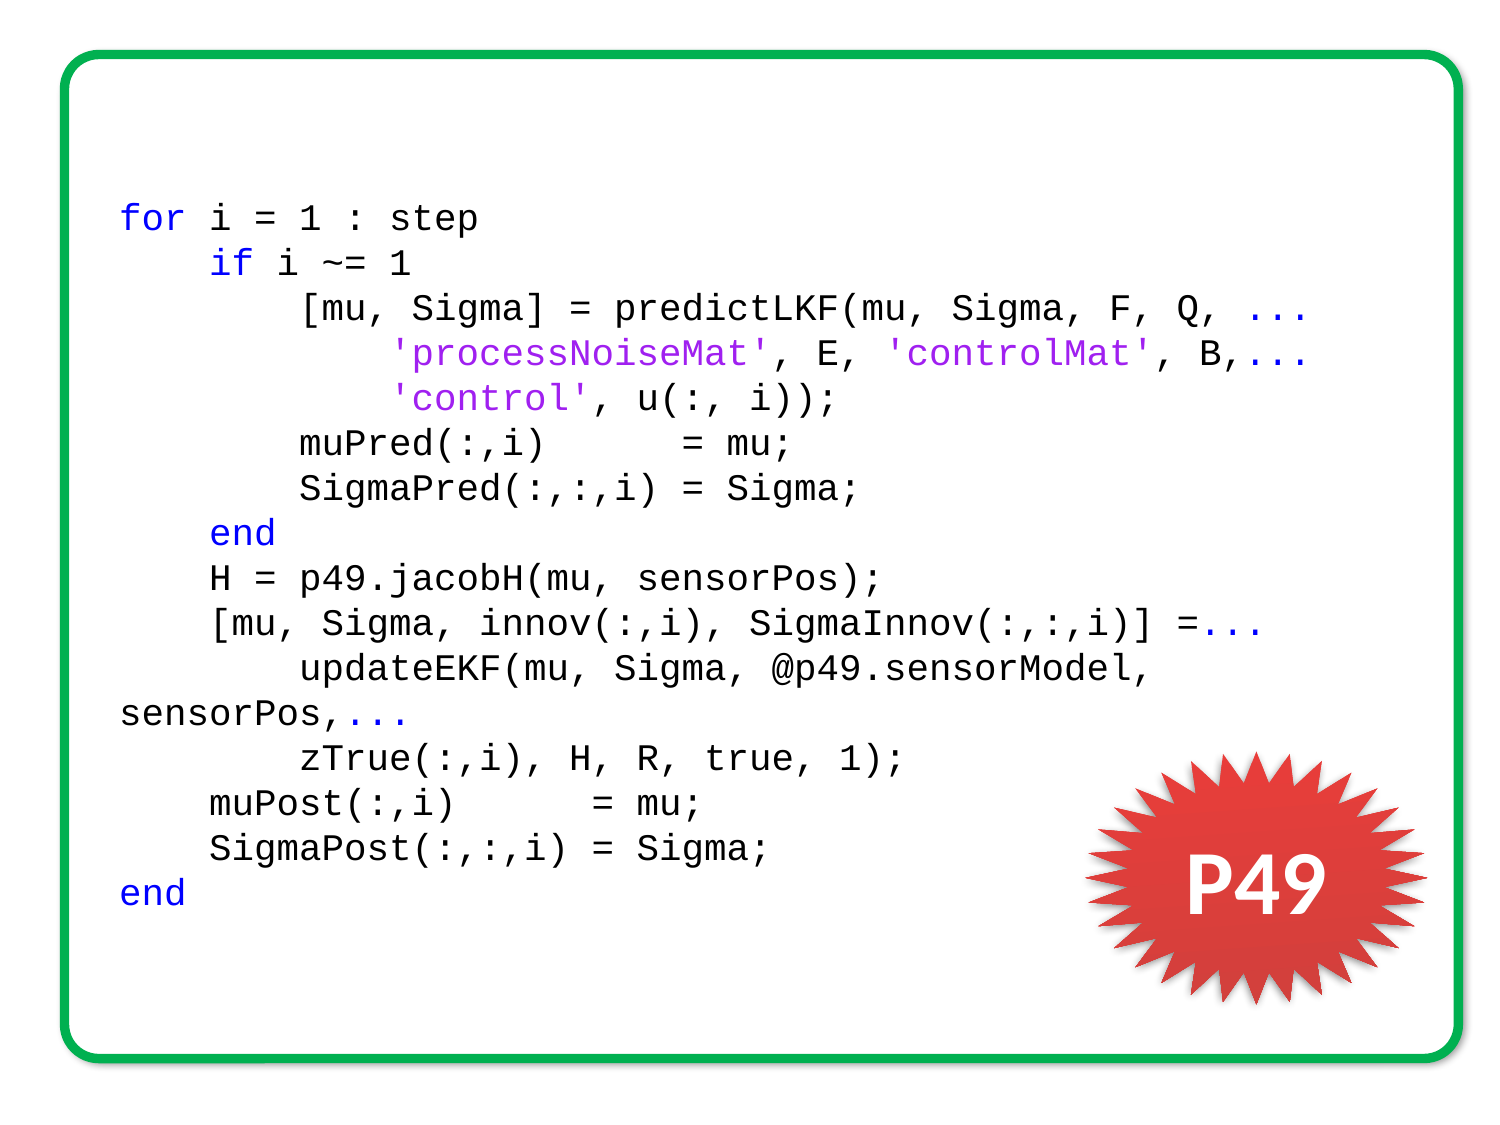

for i = 1 : step
    if i ~= 1
        [mu, Sigma] = predictLKF(mu, Sigma, F, Q, ...
            'processNoiseMat', E, 'controlMat', B,...
            'control', u(:, i));
        muPred(:,i)      = mu;
        SigmaPred(:,:,i) = Sigma;
    end
    H = p49.jacobH(mu, sensorPos);
    [mu, Sigma, innov(:,i), SigmaInnov(:,:,i)] =...
        updateEKF(mu, Sigma, @p49.sensorModel, sensorPos,...
        zTrue(:,i), H, R, true, 1);
    muPost(:,i)      = mu;
    SigmaPost(:,:,i) = Sigma;
end
P49